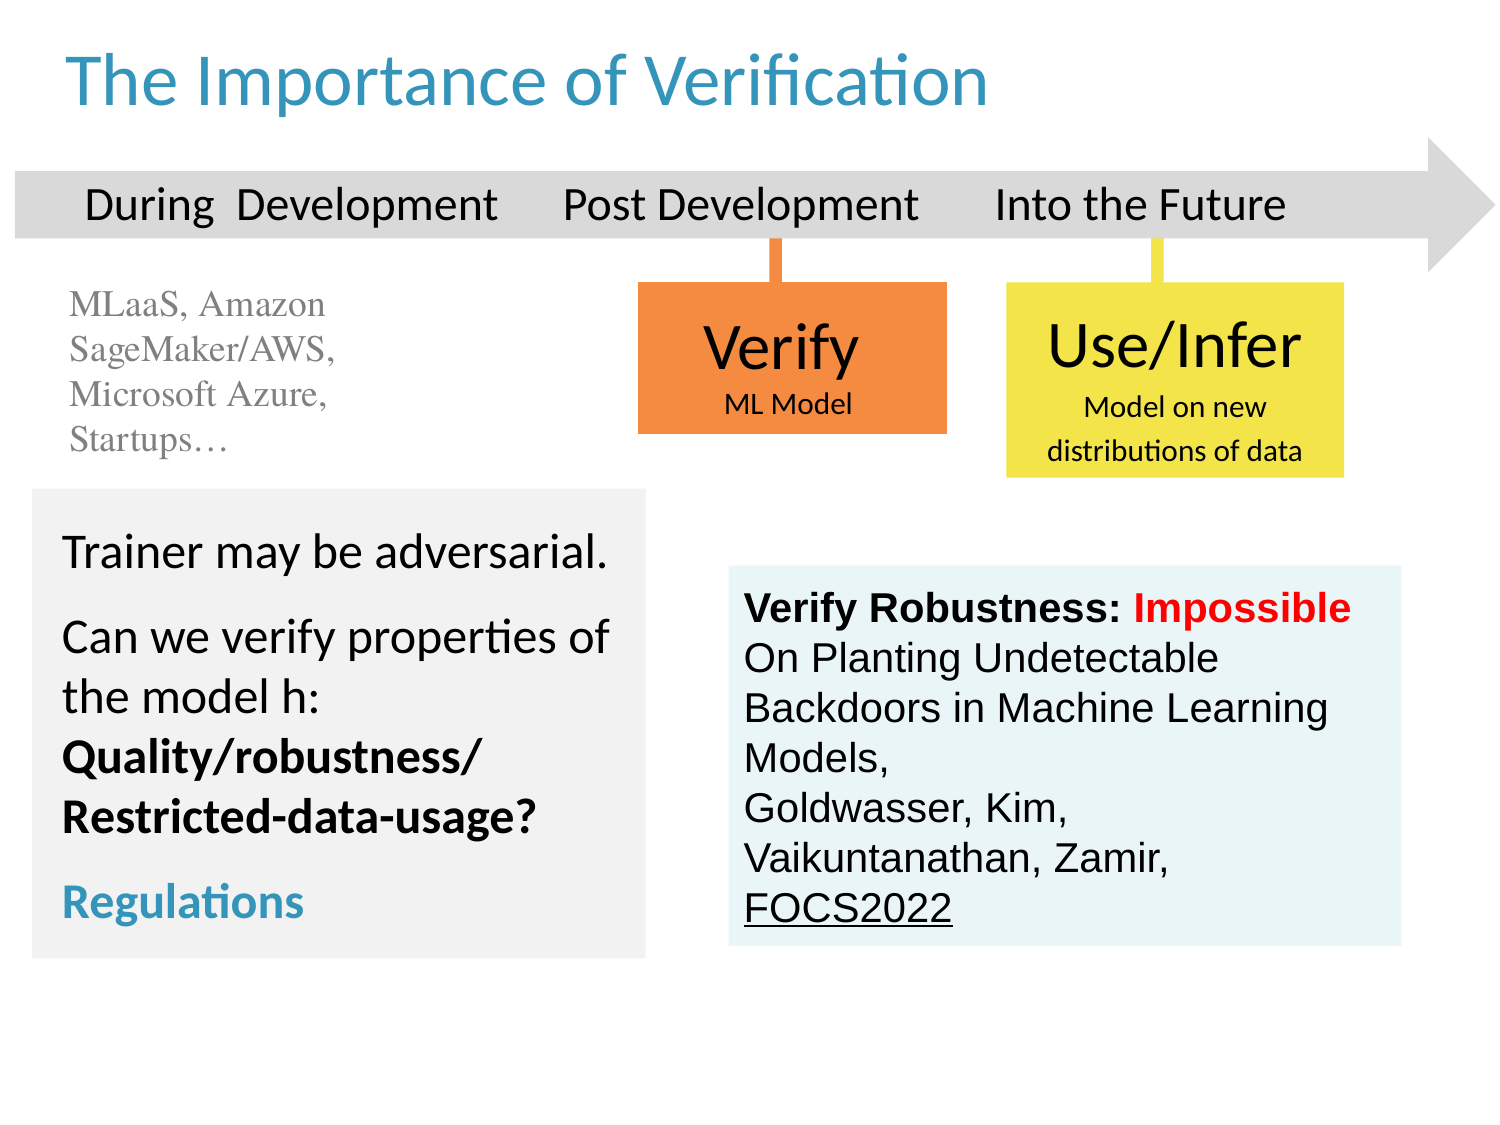

The Importance of Verification

   During  Development      Post Development       Into the Future

Use/Infer
Model on new distributions of data

Verify
ML Model
MLaaS, Amazon
SageMaker/AWS,
Microsoft Azure, Startups…
Trainer may be adversarial.
Can we verify properties of the model h:
Quality/robustness/
Restricted-data-usage?
Regulations
Verify Robustness: Impossible
On Planting Undetectable Backdoors in Machine Learning  Models,
Goldwasser, Kim, Vaikuntanathan, Zamir, FOCS2022

Post Development, who verifies that the ML code is correct
Do verifiers have open-source access to ML algorithm
Do verifiers have access to historical data to check against
In what formal sense, can a machine learning algorithm be verified ?

Fairness: lack of data for minority (or unforeseen) (distributions